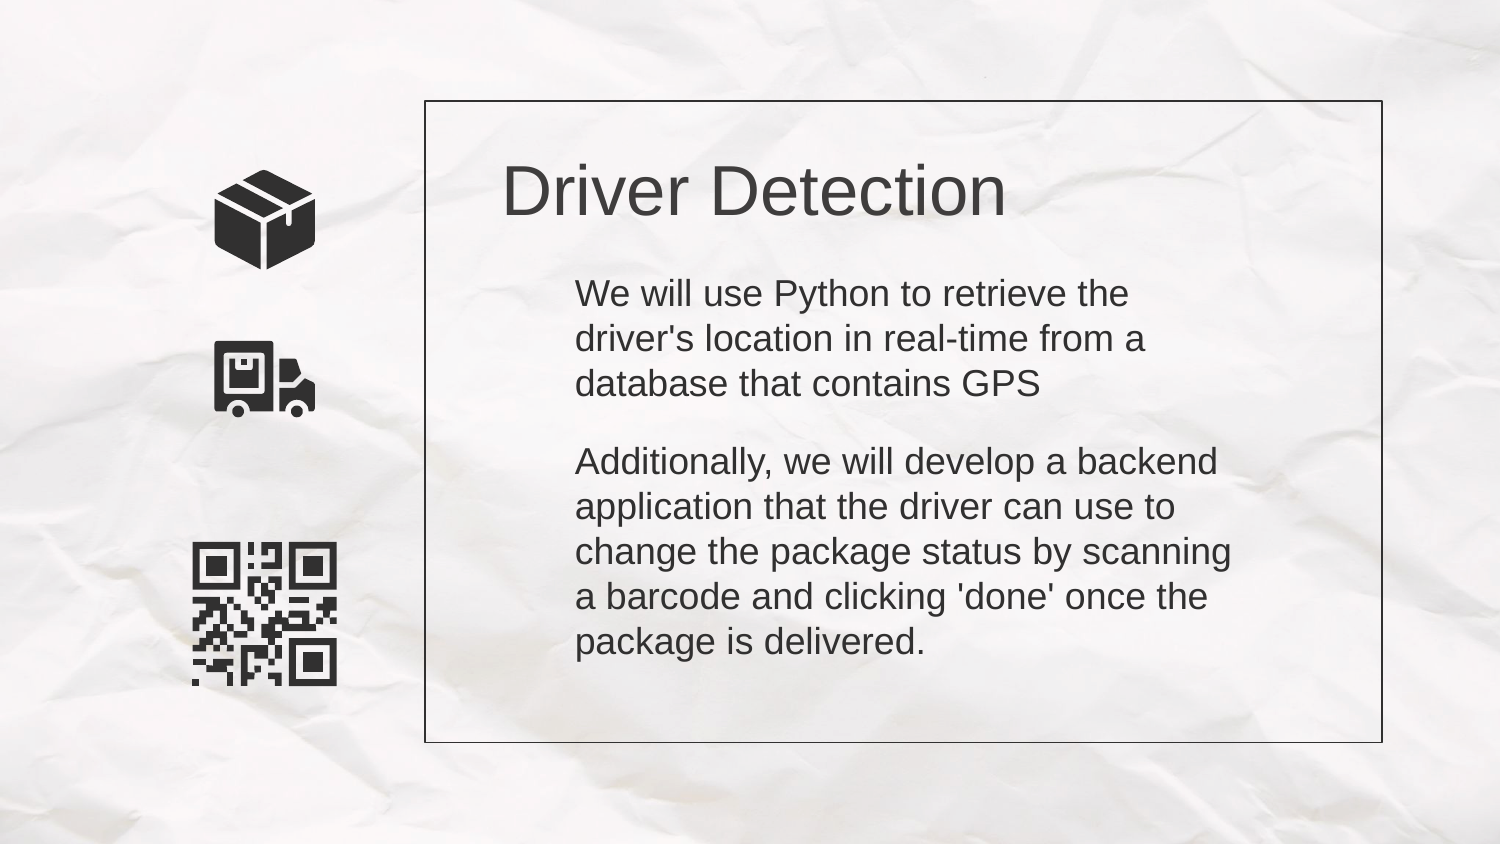

# Driver Detection

We will use Python to retrieve the driver's location in real-time from a database that contains GPS
Additionally, we will develop a backend application that the driver can use to change the package status by scanning a barcode and clicking 'done' once the package is delivered.